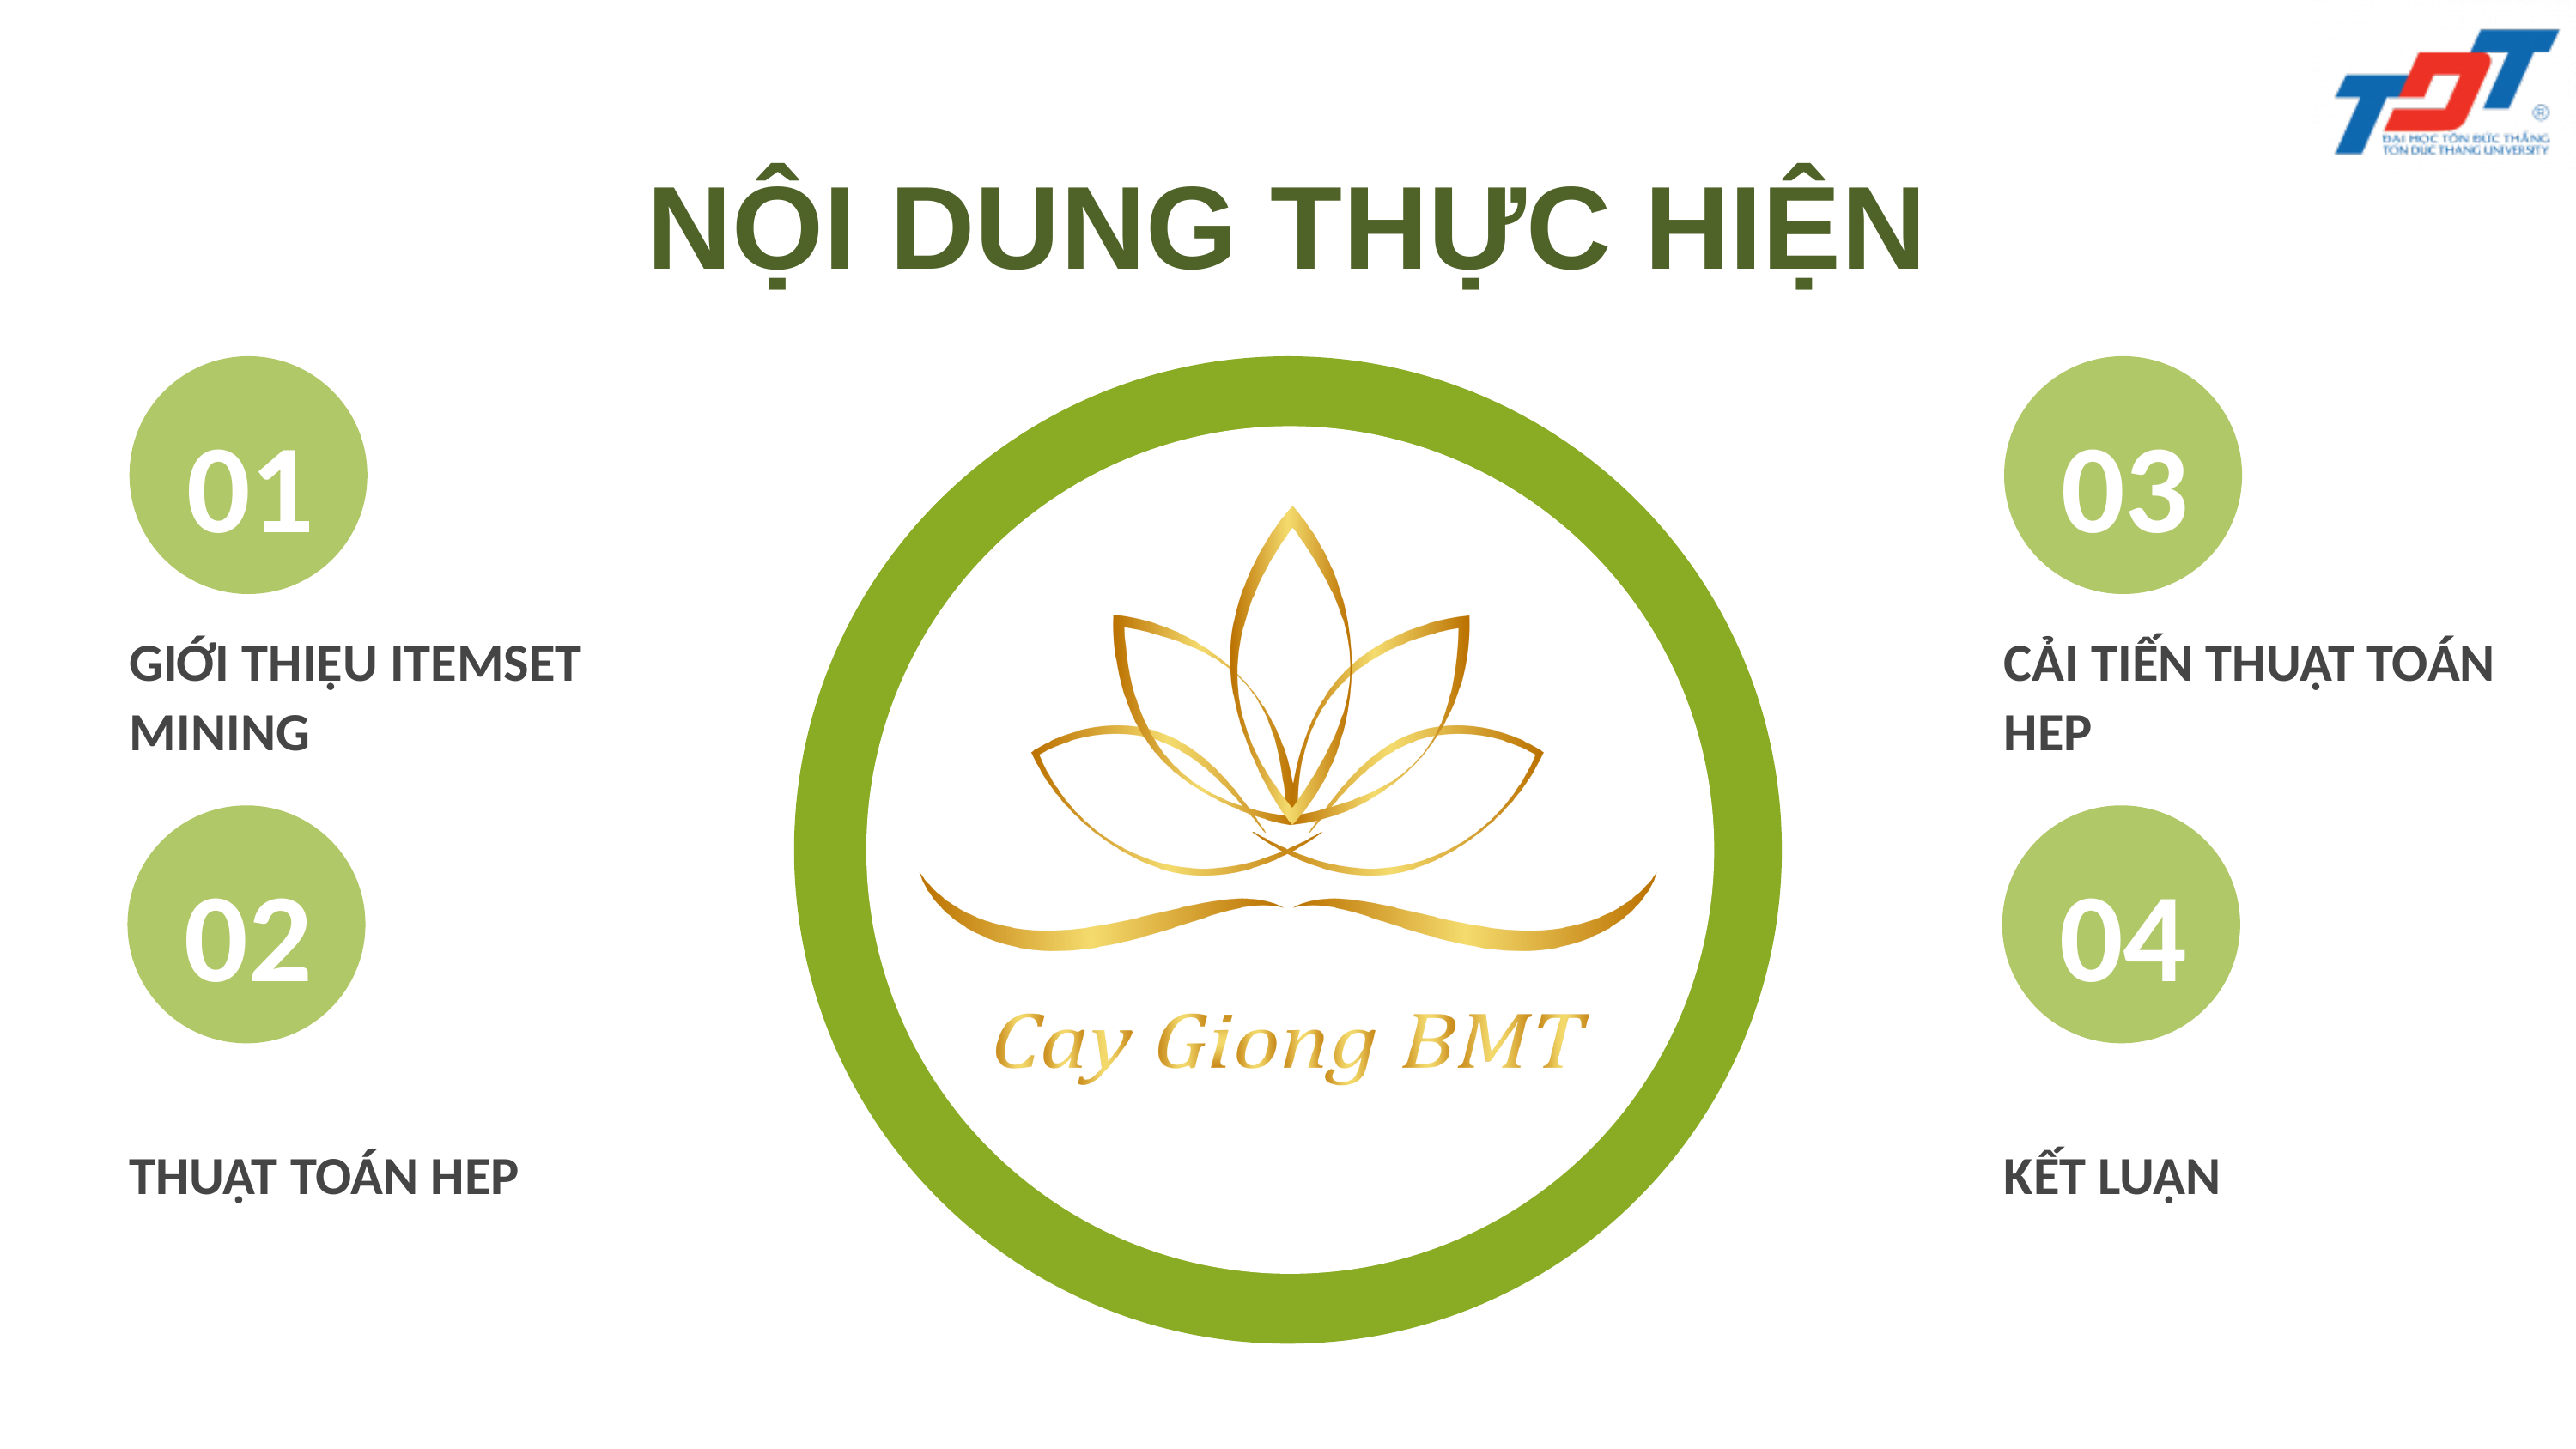

NỘI DUNG THỰC HIỆN

01
03

CẢI TIẾN THUẬT TOÁN HEP
GIỚI THIỆU ITEMSET MINING

02
04
THUẬT TOÁN HEP
KẾT LUẬN